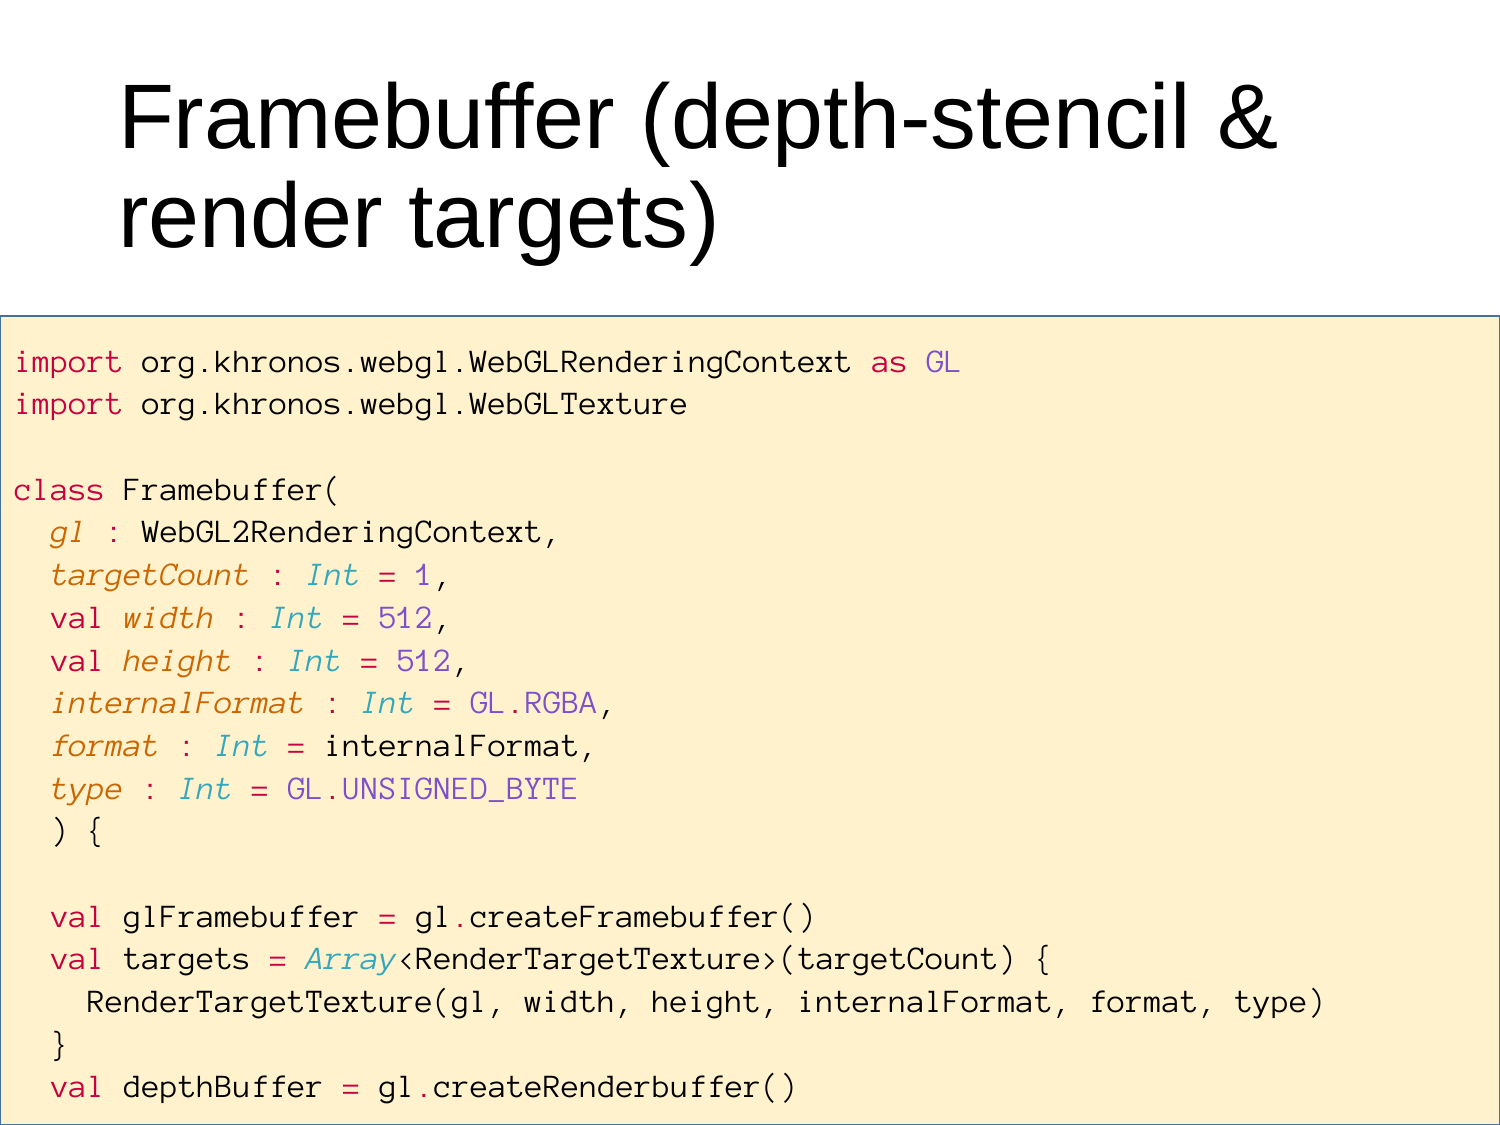

# Framebuffer (depth-stencil & render targets)
import org.khronos.webgl.WebGLRenderingContext as GL
import org.khronos.webgl.WebGLTexture

class Framebuffer(
  gl : WebGL2RenderingContext,
  targetCount : Int = 1,
  val width : Int = 512,
  val height : Int = 512,
  internalFormat : Int = GL.RGBA,
  format : Int = internalFormat,
  type : Int = GL.UNSIGNED_BYTE
  ) {

  val glFramebuffer = gl.createFramebuffer()
  val targets = Array<RenderTargetTexture>(targetCount) {
    RenderTargetTexture(gl, width, height, internalFormat, format, type)
  }
  val depthBuffer = gl.createRenderbuffer()